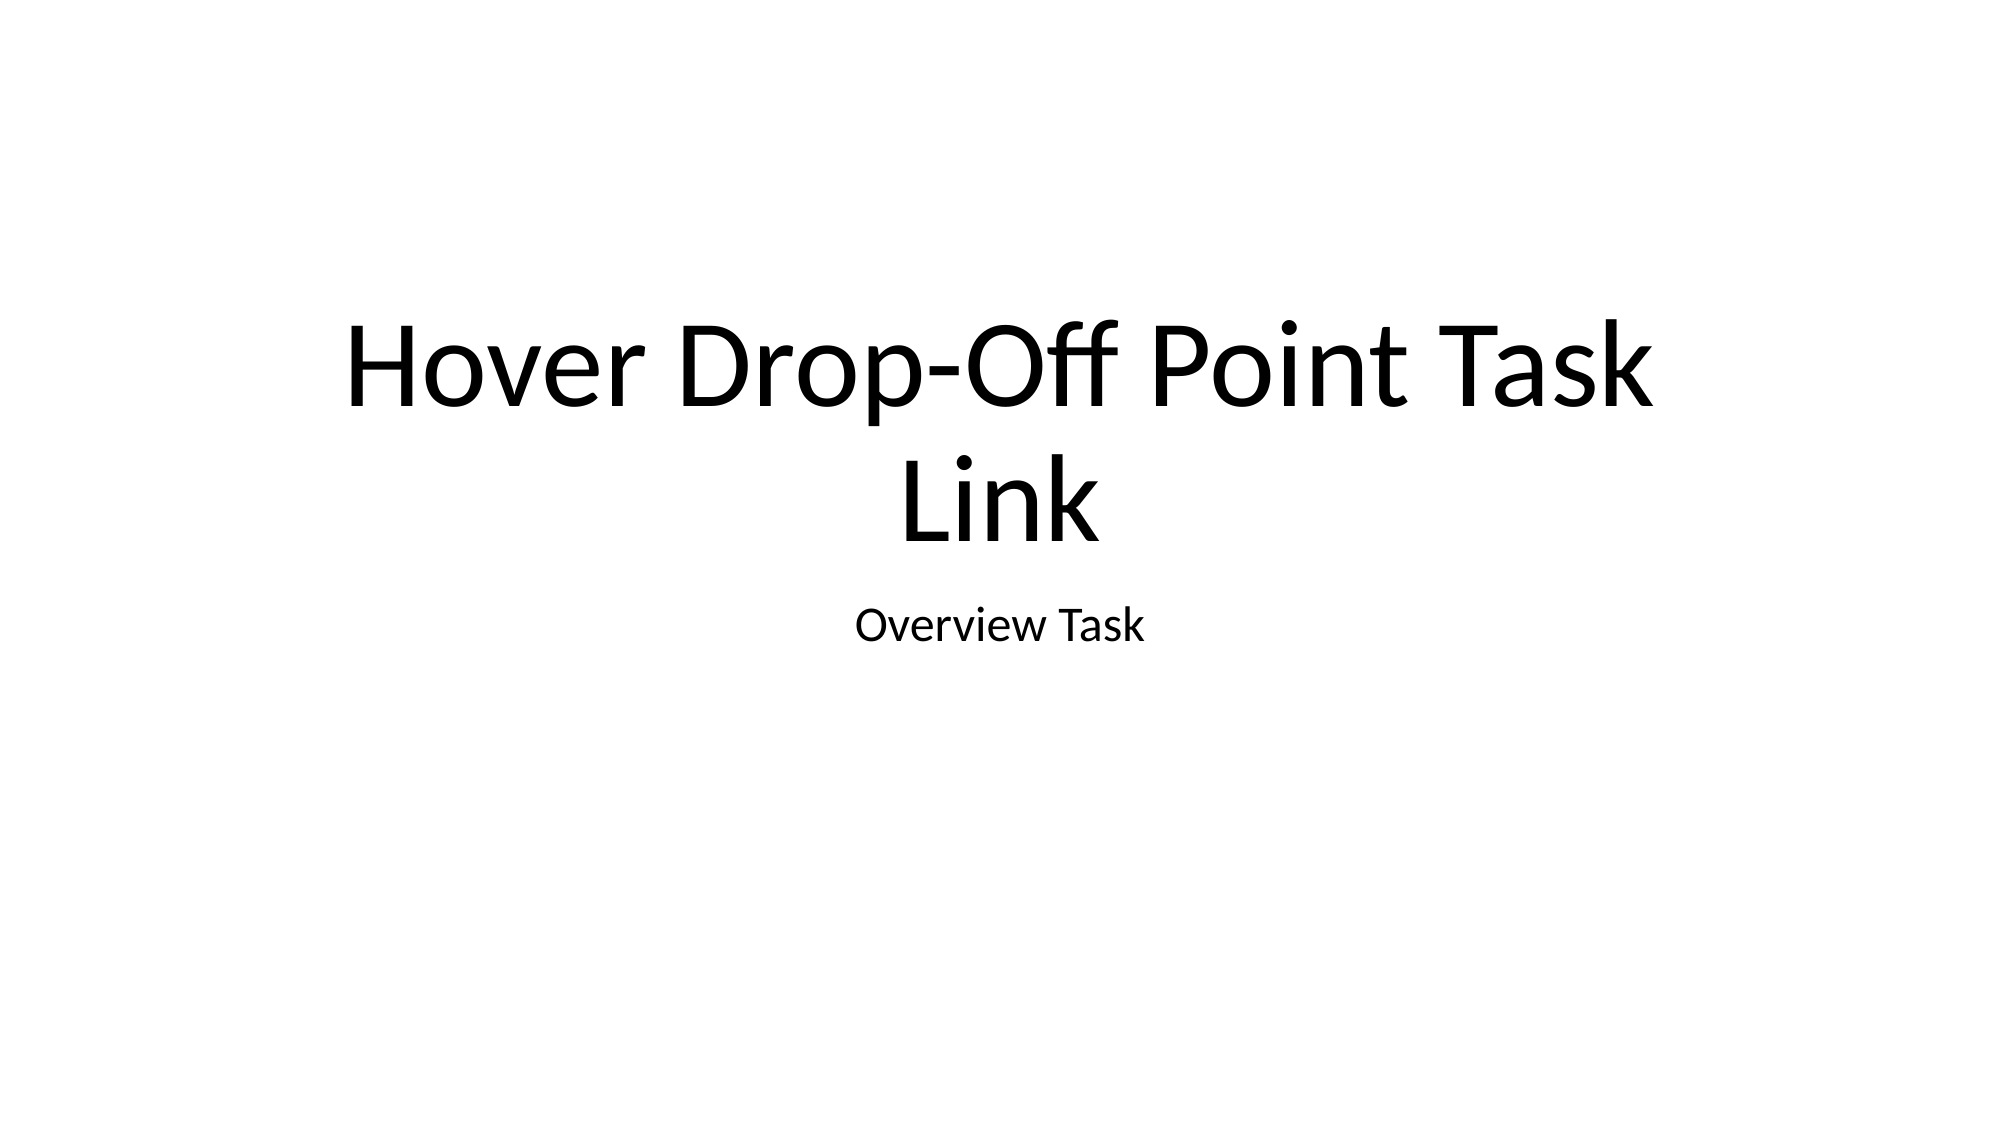

# Hover Drop-Off Point Task Link
Overview Task